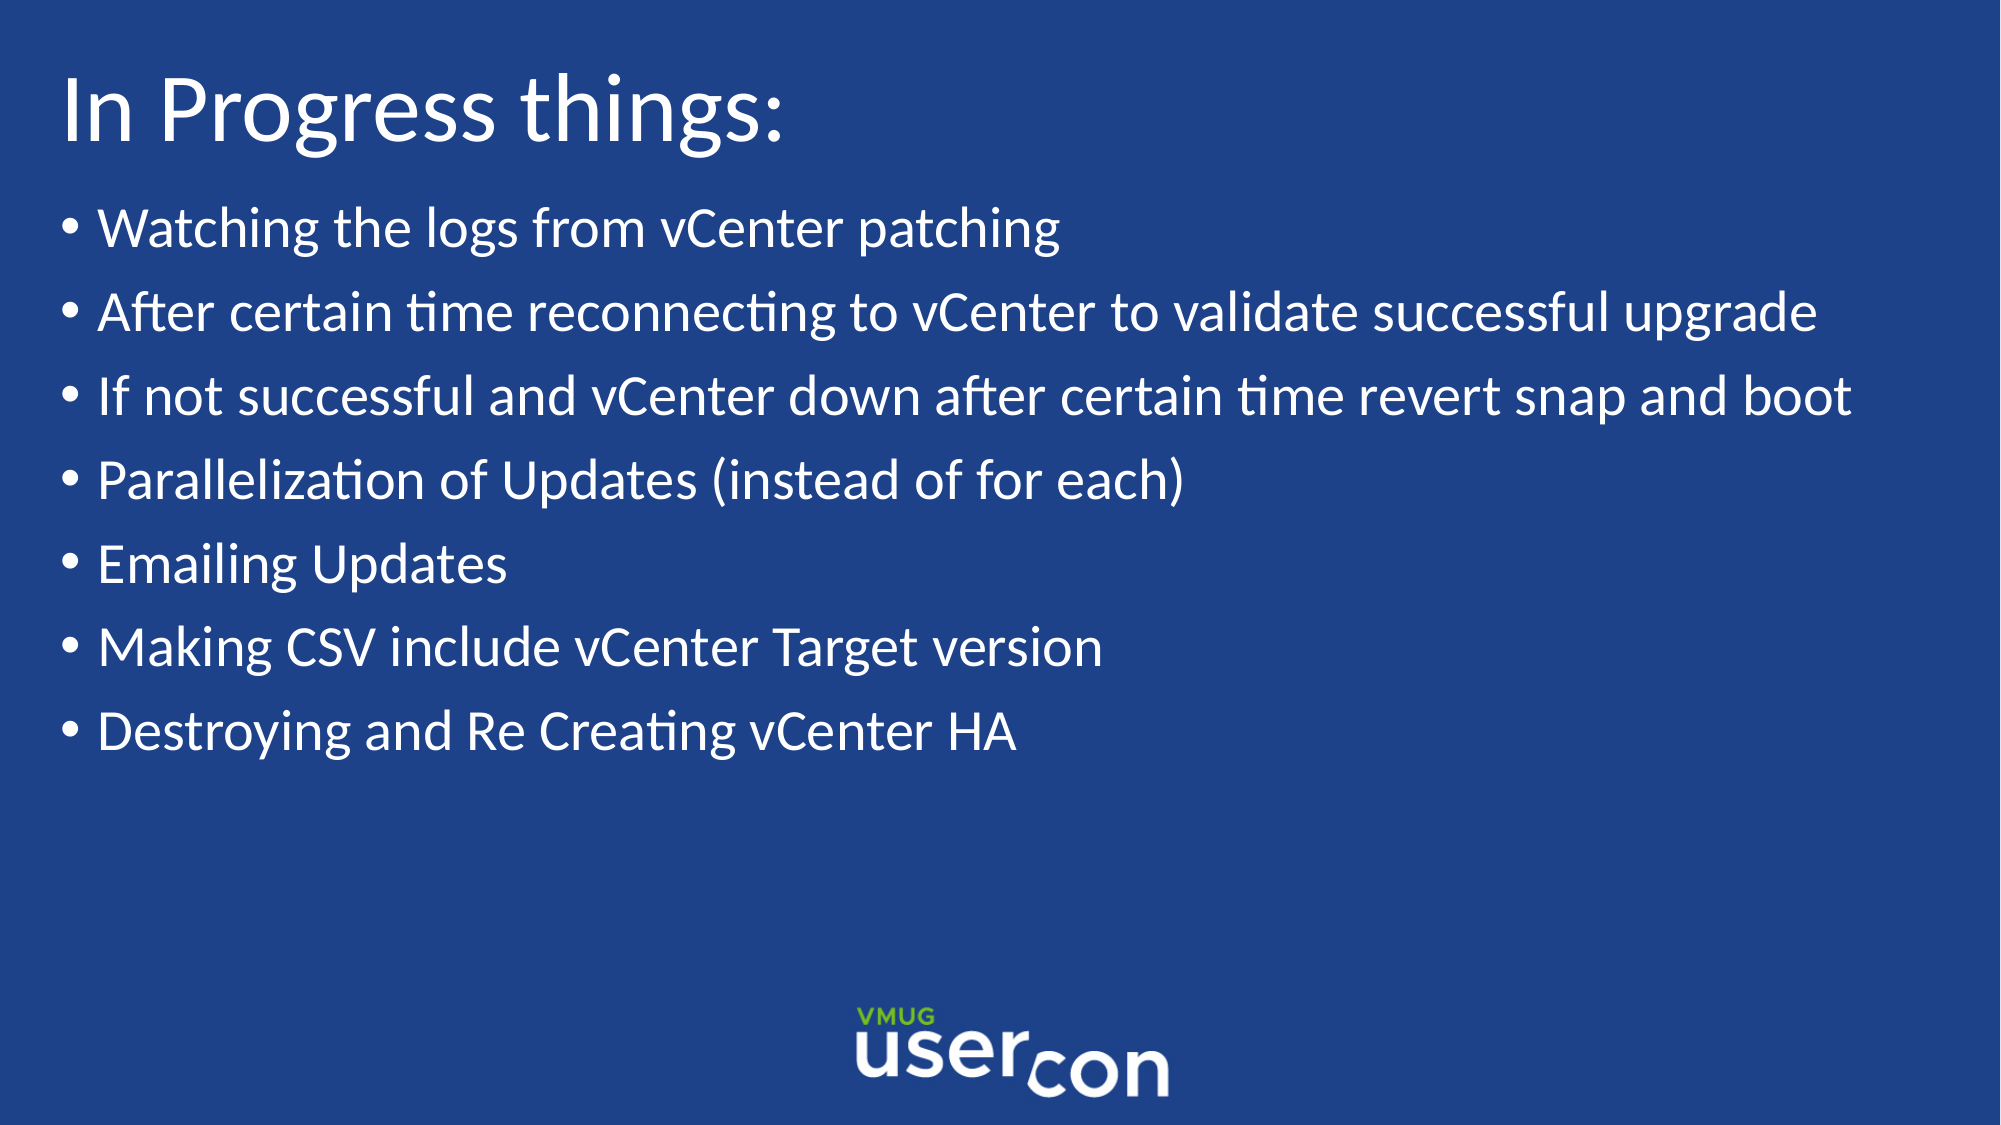

# In Progress things:
Watching the logs from vCenter patching
After certain time reconnecting to vCenter to validate successful upgrade
If not successful and vCenter down after certain time revert snap and boot
Parallelization of Updates (instead of for each)
Emailing Updates
Making CSV include vCenter Target version
Destroying and Re Creating vCenter HA